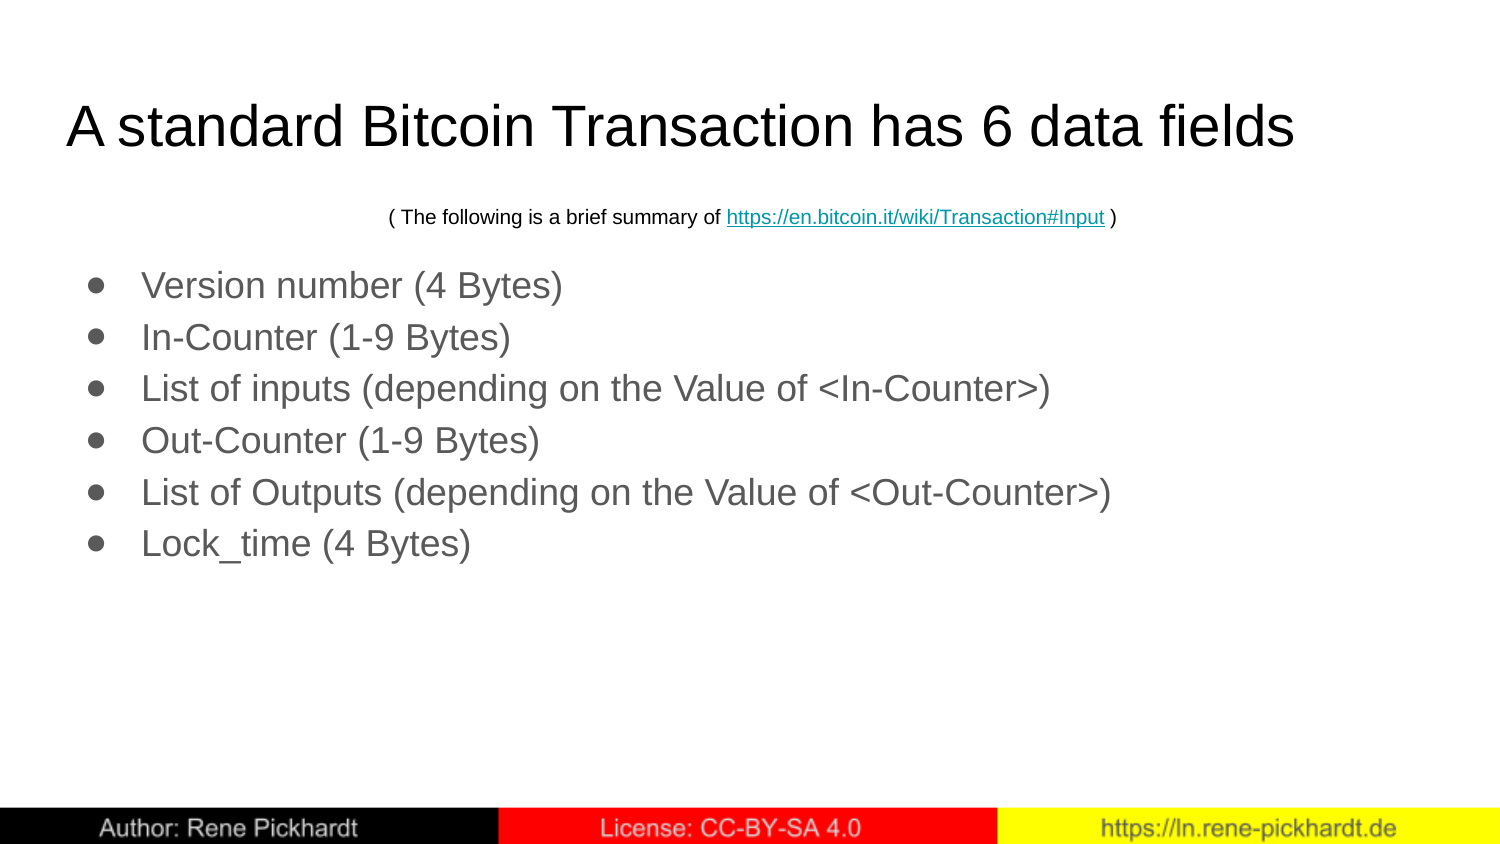

# A standard Bitcoin Transaction has 6 data fields
 ( The following is a brief summary of https://en.bitcoin.it/wiki/Transaction#Input )

Version number (4 Bytes)
In-Counter (1-9 Bytes)
List of inputs (depending on the Value of <In-Counter>)
Out-Counter (1-9 Bytes)
List of Outputs (depending on the Value of <Out-Counter>)
Lock_time (4 Bytes)
(